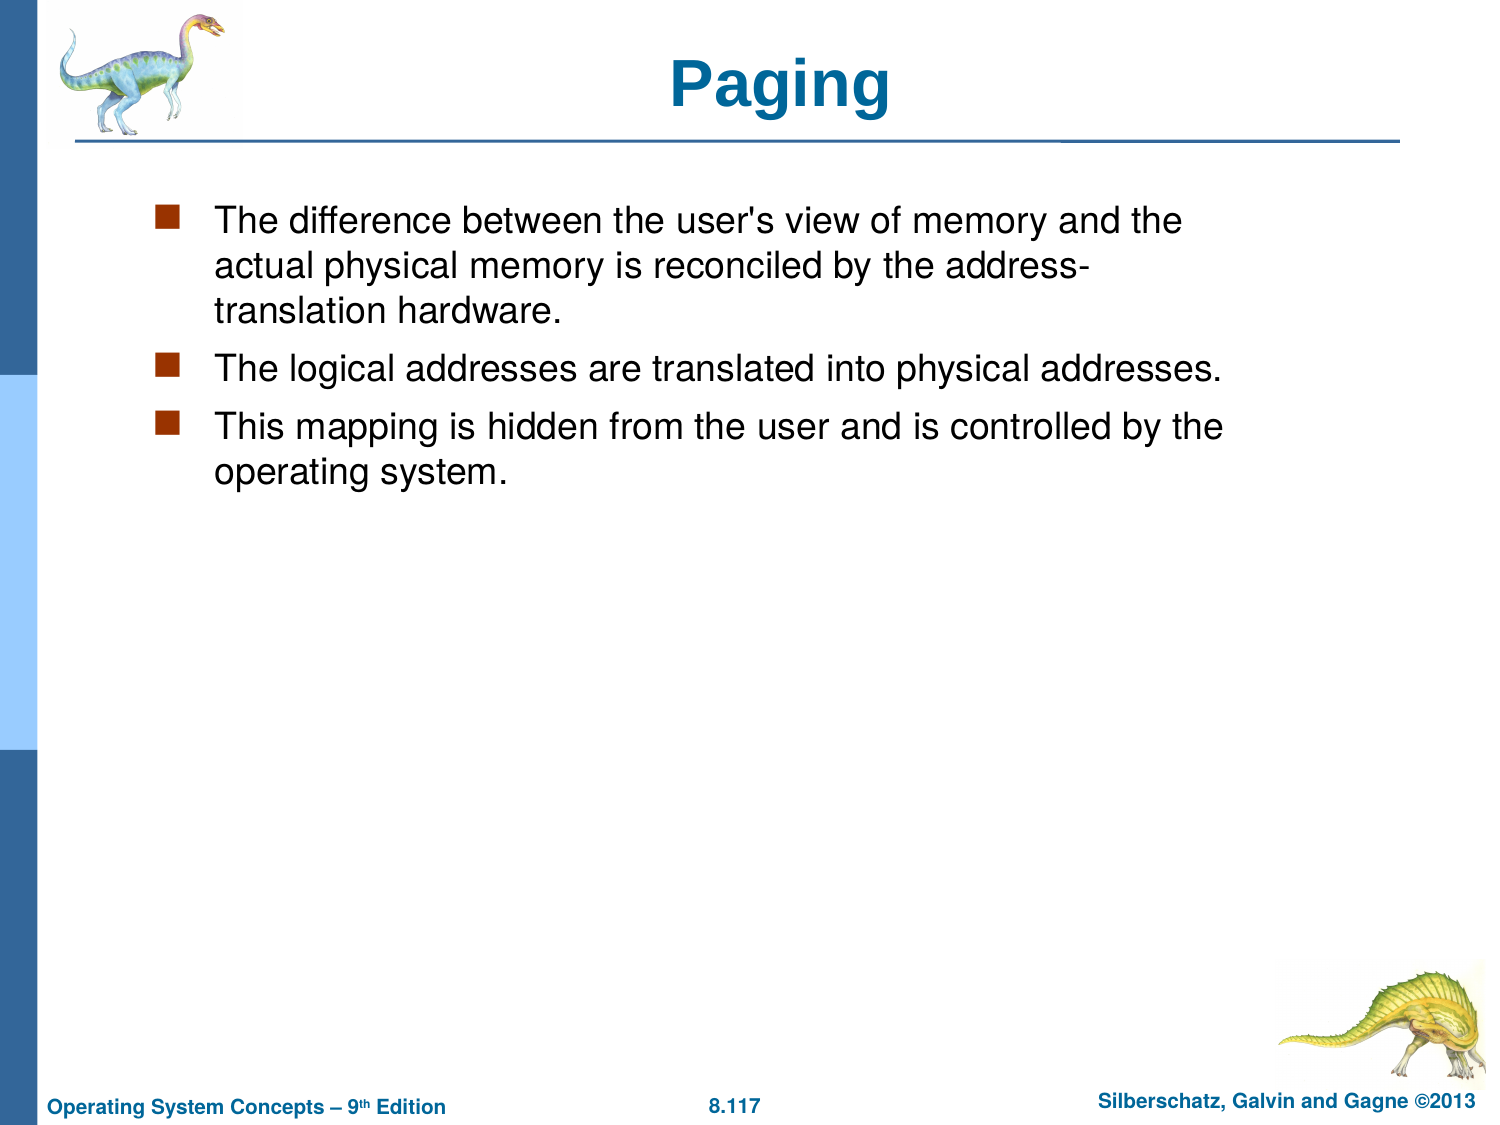

# Paging
The difference between the user's view of memory and the actual physical memory is reconciled by the address-translation hardware.
The logical addresses are translated into physical addresses.
This mapping is hidden from the user and is controlled by the operating system.